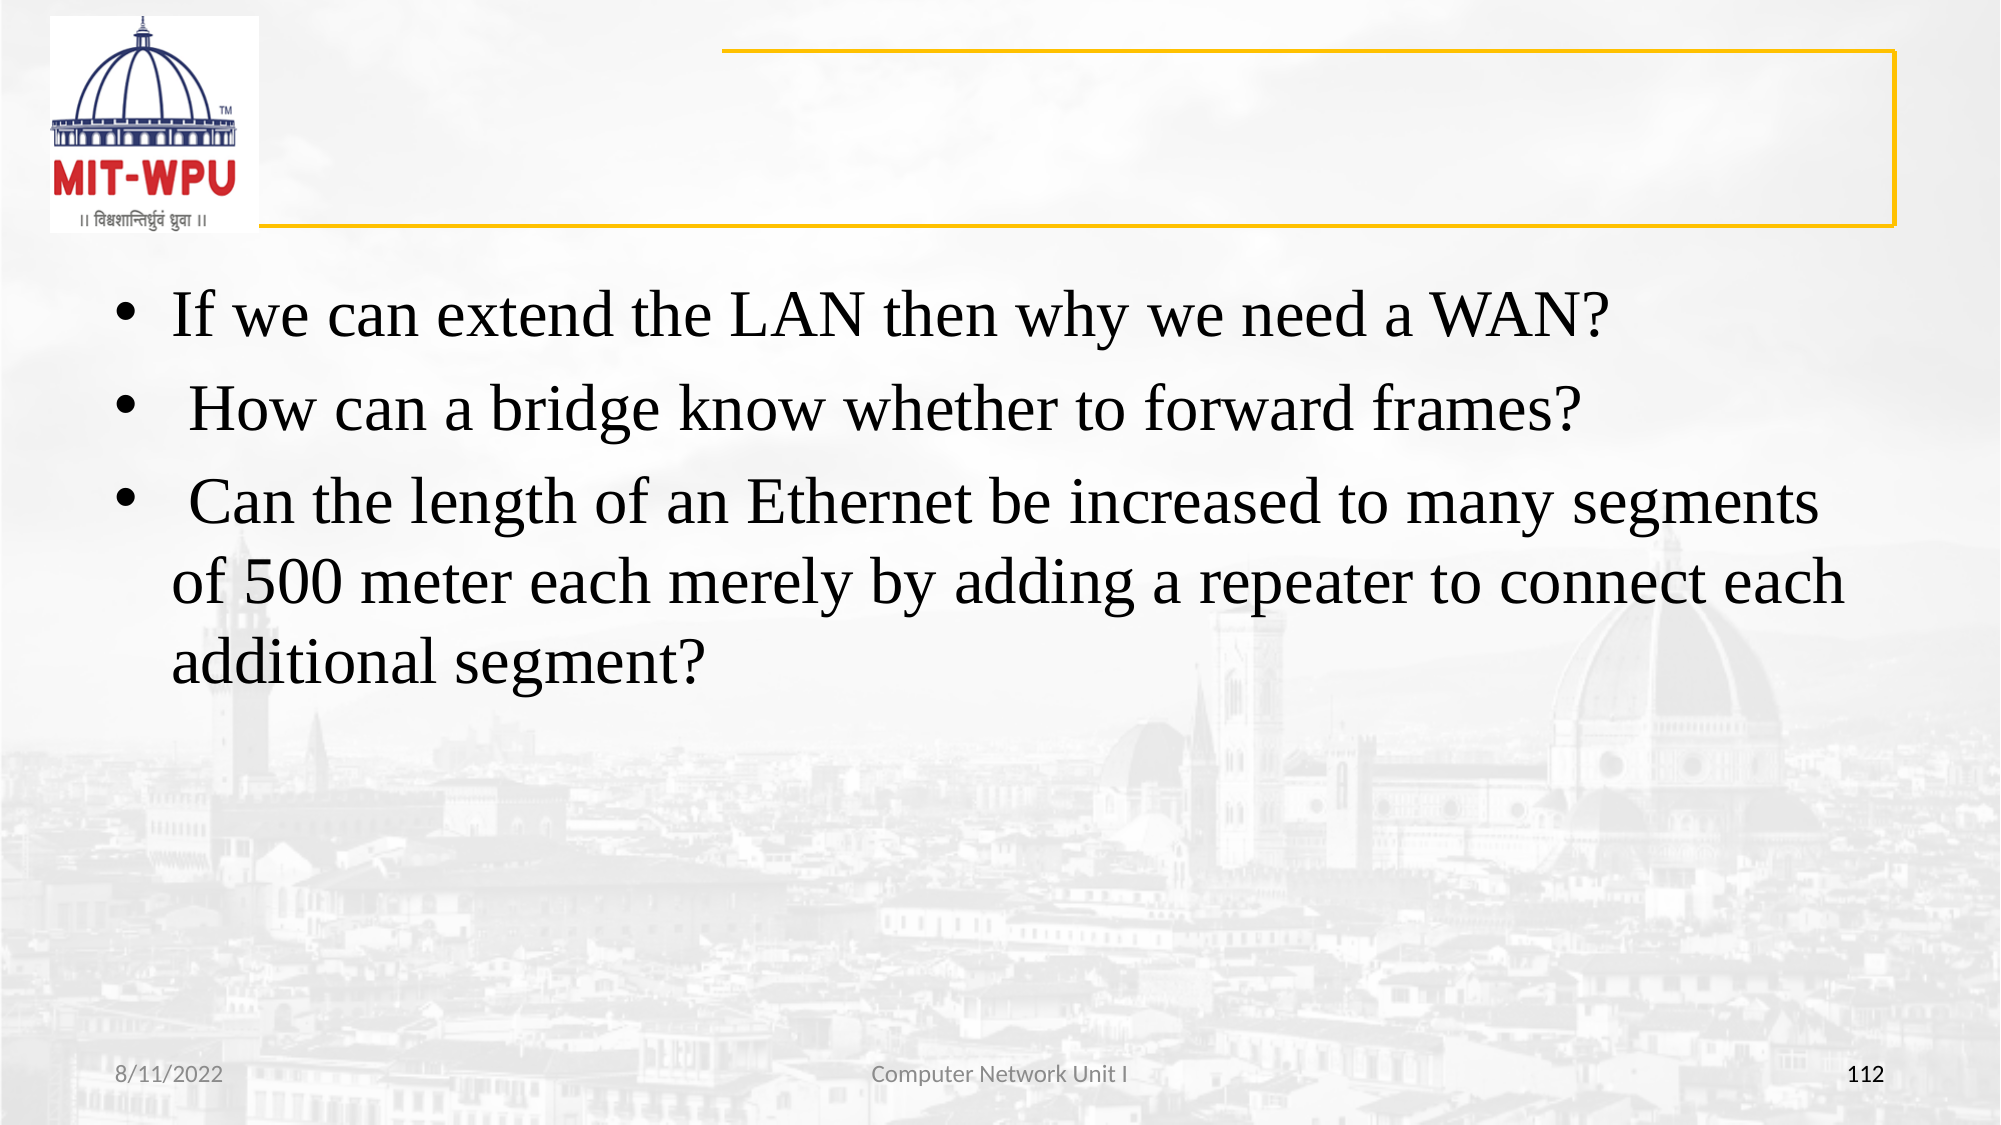

#
If we can extend the LAN then why we need a WAN?
 How can a bridge know whether to forward frames?
 Can the length of an Ethernet be increased to many segments of 500 meter each merely by adding a repeater to connect each additional segment?

8/11/2022
Computer Network Unit I
112